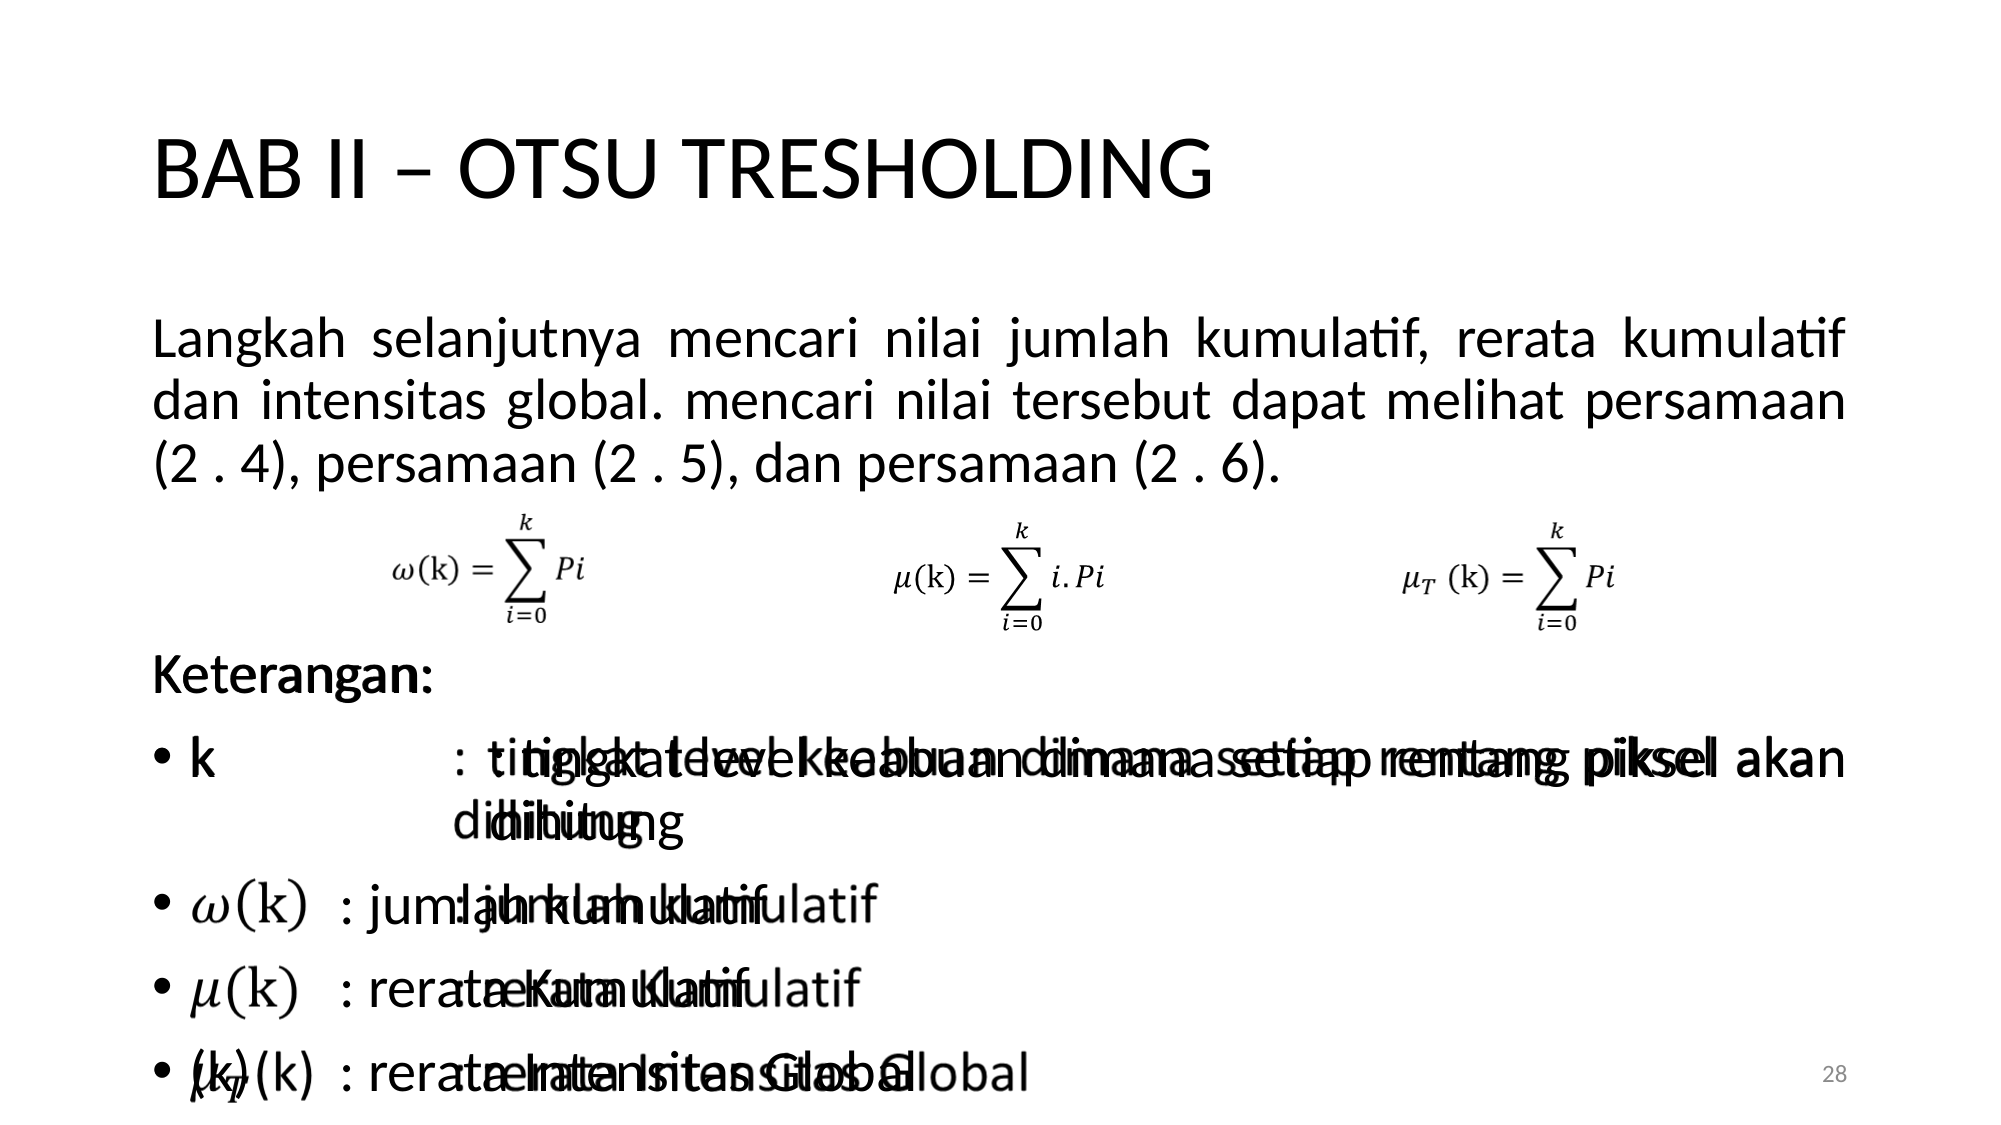

BAB II – OTSU TRESHOLDING
Langkah selanjutnya mencari nilai jumlah kumulatif, rerata kumulatif dan intensitas global. mencari nilai tersebut dapat melihat persamaan (2 . 4), persamaan (2 . 5), dan persamaan (2 . 6).

Keterangan:
k 		: tingkat level keabuan dimana setiap rentang piksel akan 		dihitung
 	: jumlah kumulatif
	: rerata Kumulatif
(k) 	: rerata Intensitas Global

28